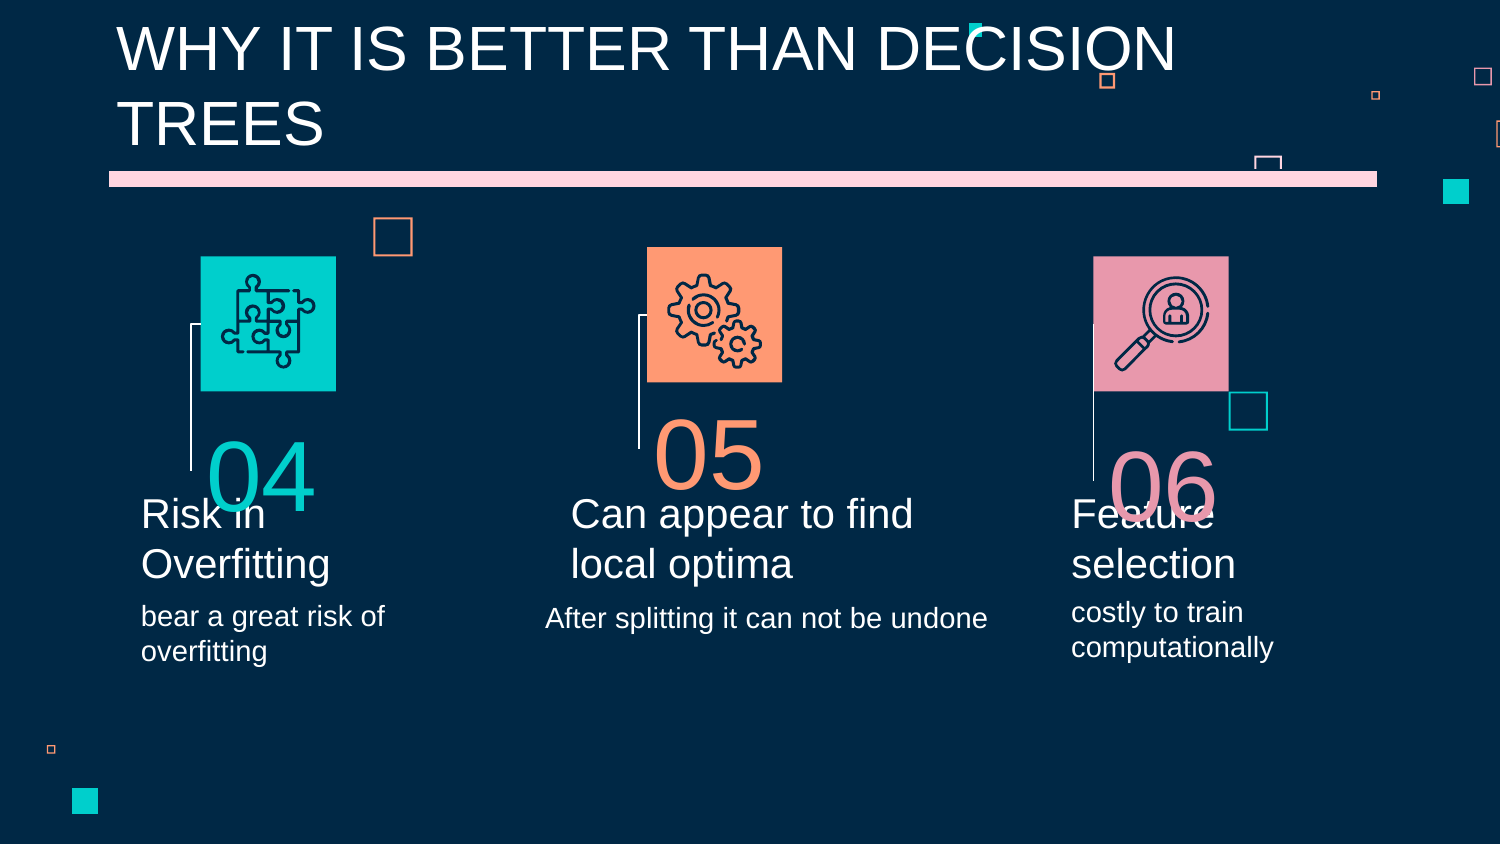

WHY IT IS BETTER THAN DECISION TREES

05
04
06
Can appear to find local optima
Feature selection
# Risk in Overfitting
costly to train computationally
bear a great risk of overfitting
After splitting it can not be undone